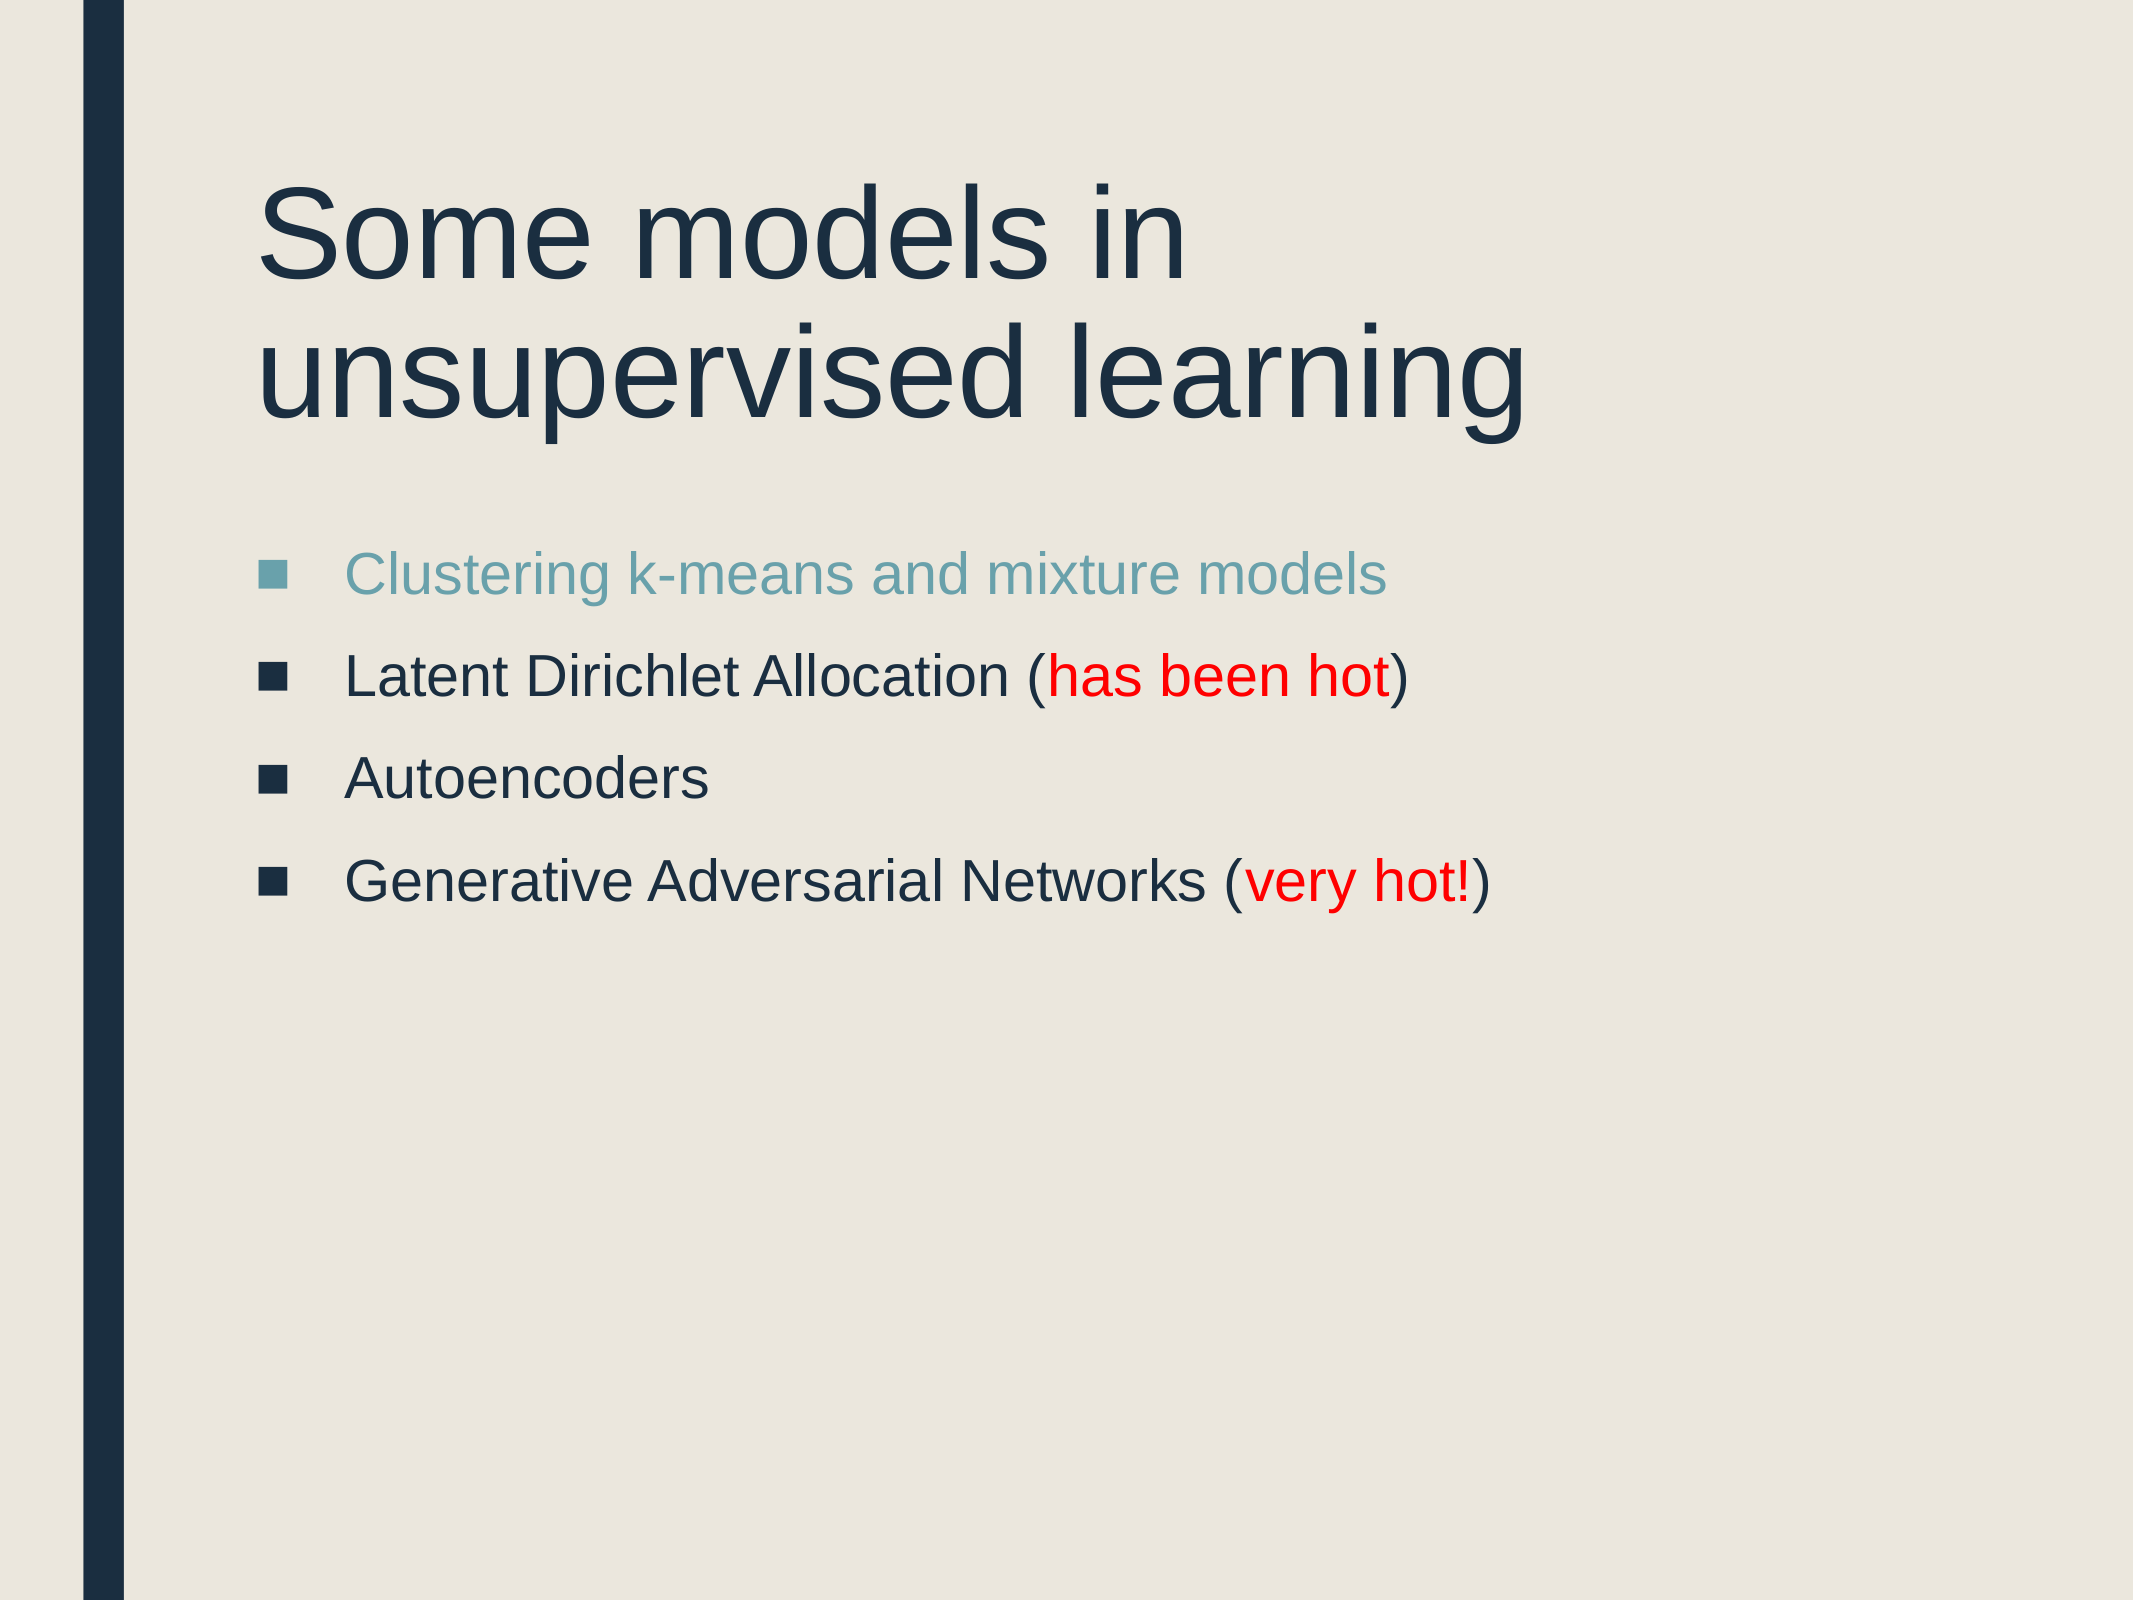

# Some models in unsupervised learning
Clustering k-means and mixture models
Latent Dirichlet Allocation (has been hot)
Autoencoders
Generative Adversarial Networks (very hot!)